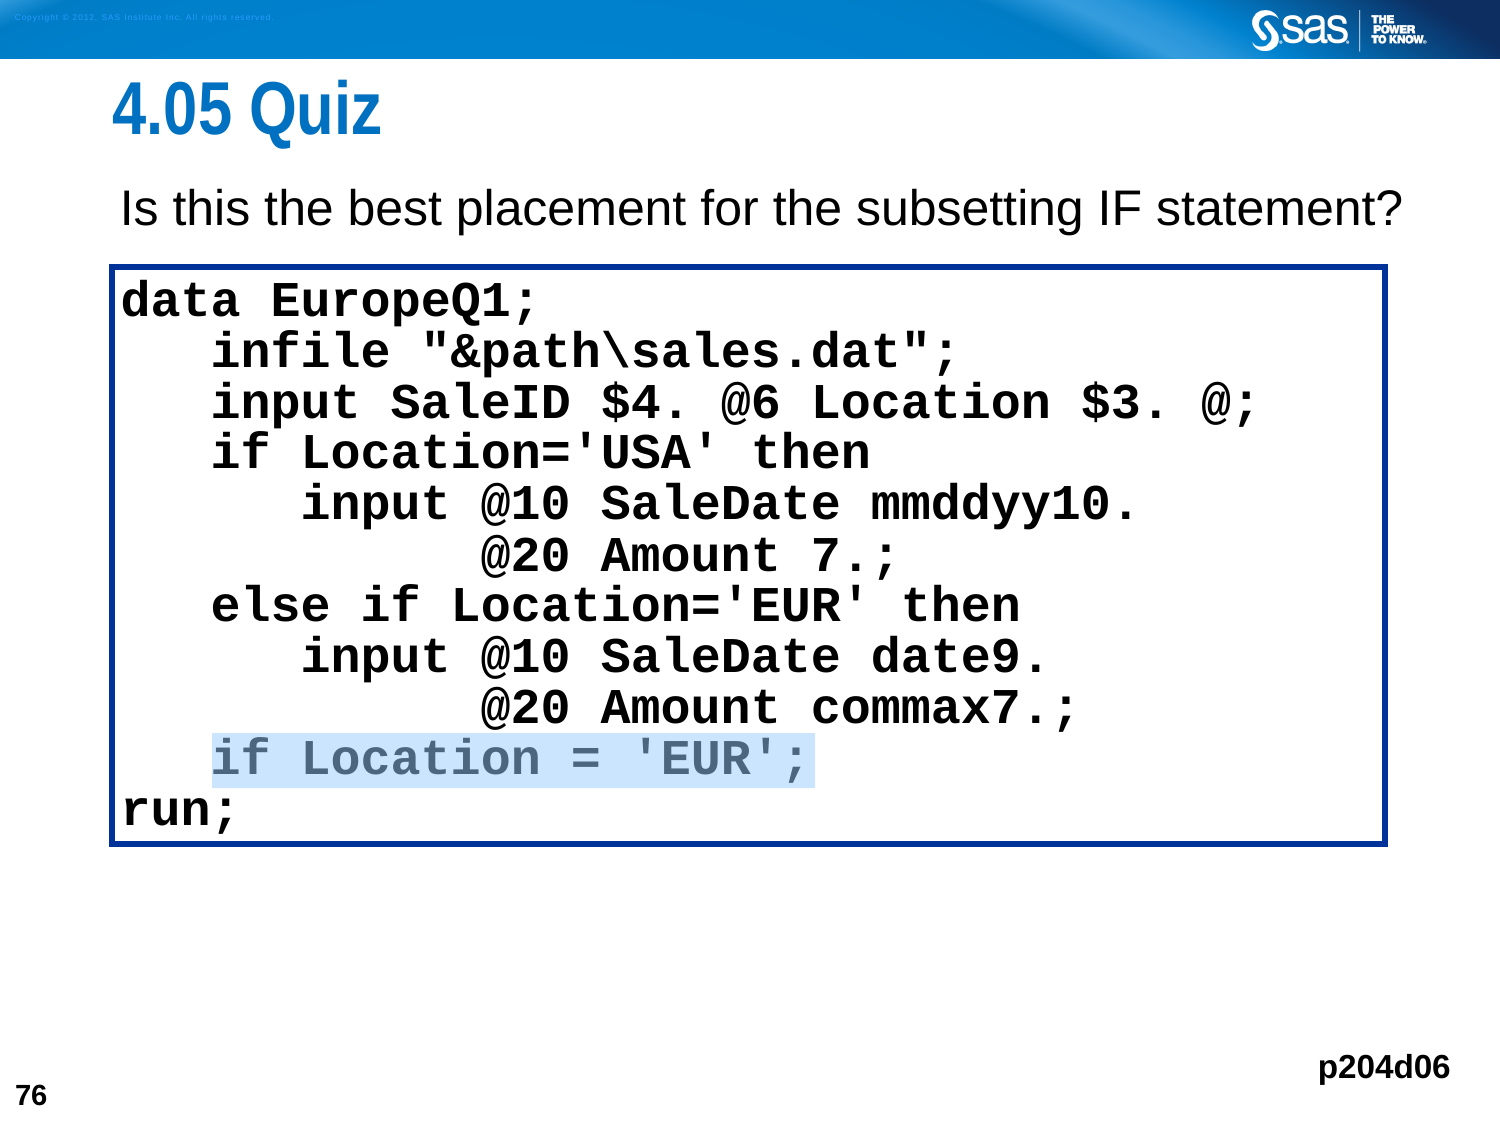

# 4.05 Quiz
Is this the best placement for the subsetting IF statement?
data EuropeQ1;
   infile "&path\sales.dat";
   input SaleID $4. @6 Location $3. @;
   if Location='USA' then
      input @10 SaleDate mmddyy10.
            @20 Amount 7.;
   else if Location='EUR' then
      input @10 SaleDate date9.
            @20 Amount commax7.;
   if Location = 'EUR';
run;

p204d06